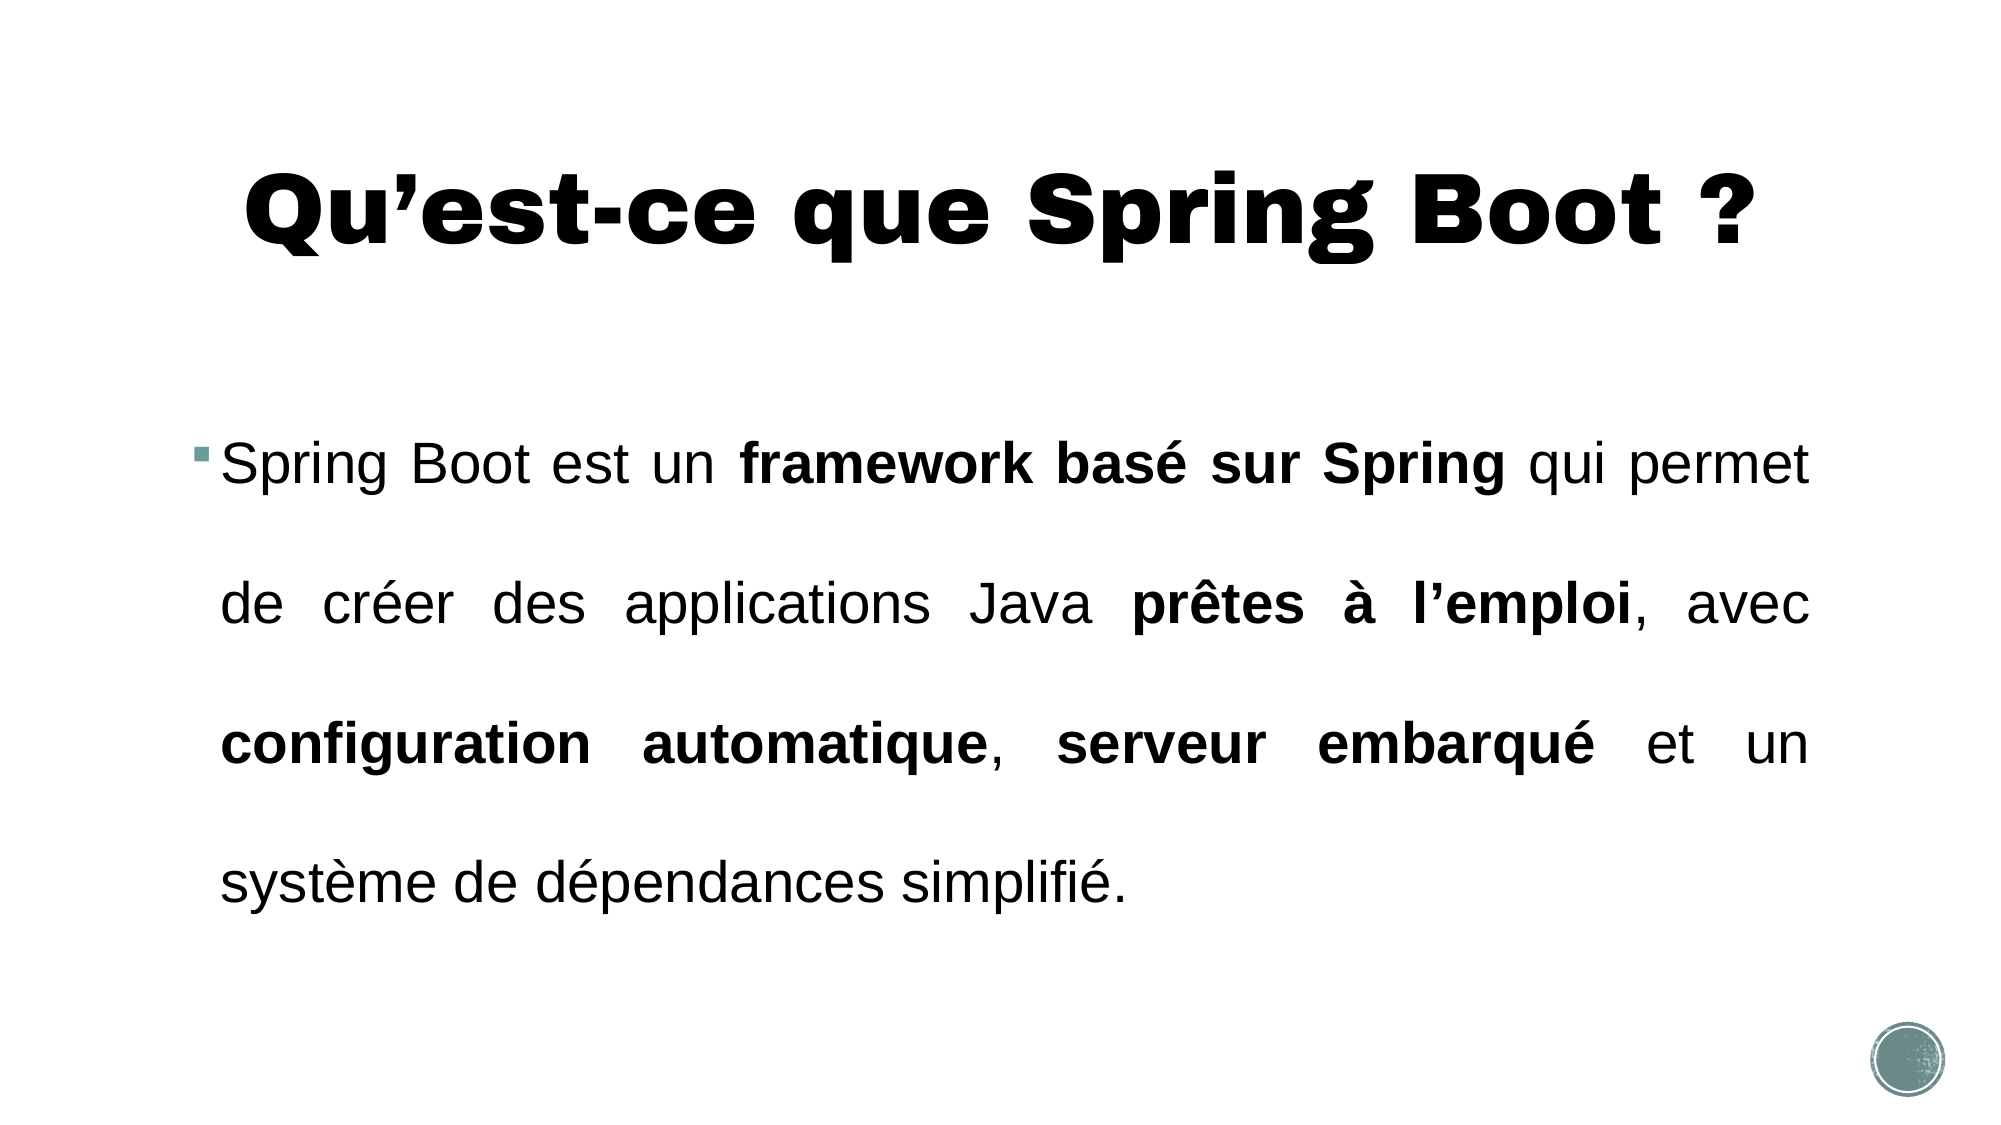

# Qu’est-ce que Spring Boot ?
Spring Boot est un framework basé sur Spring qui permet de créer des applications Java prêtes à l’emploi, avec configuration automatique, serveur embarqué et un système de dépendances simplifié.